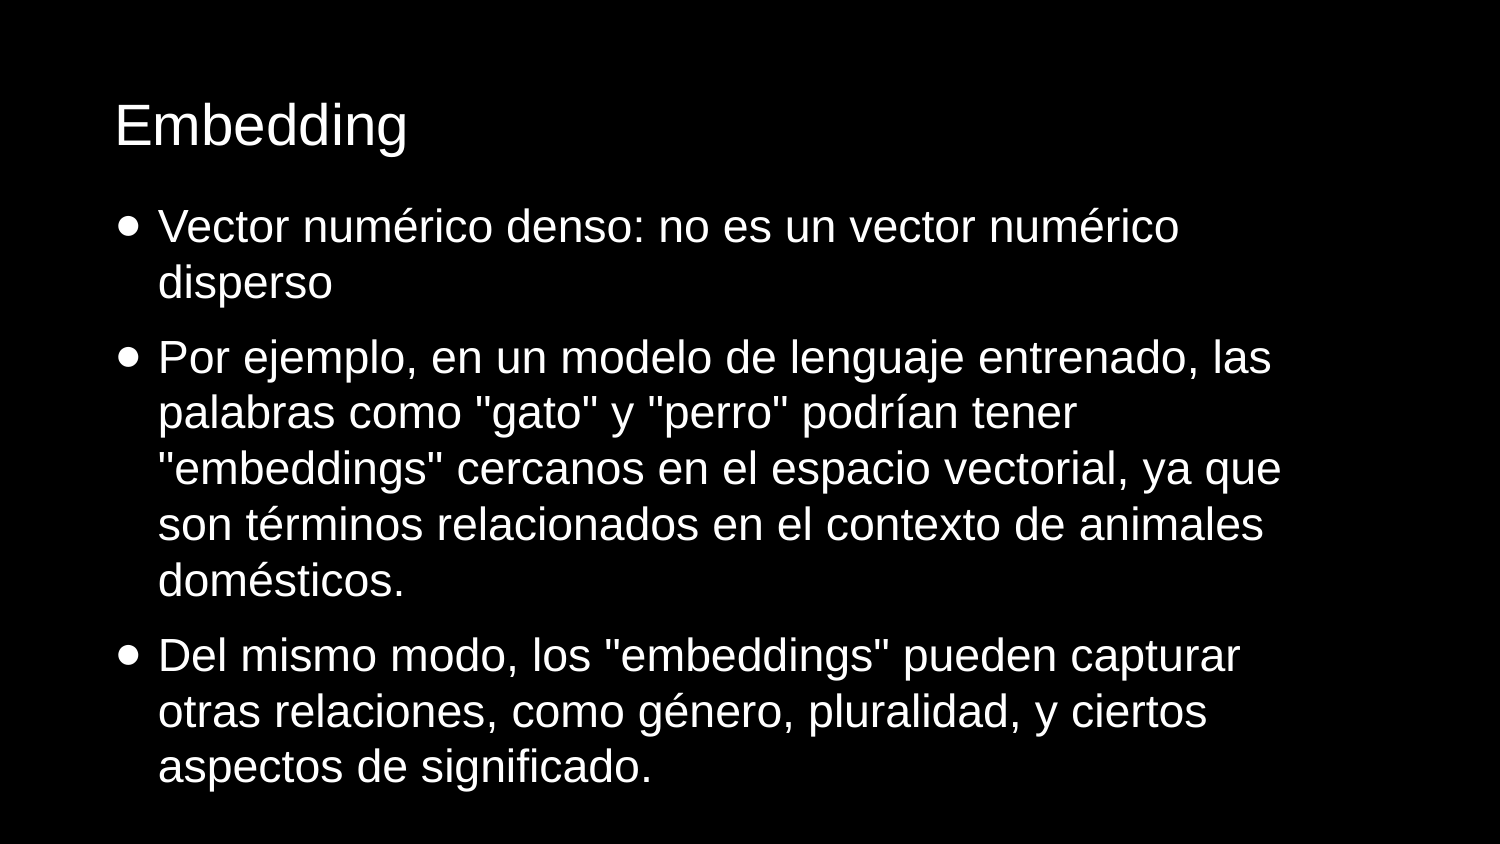

# Embedding
Vector numérico denso: no es un vector numérico disperso
Por ejemplo, en un modelo de lenguaje entrenado, las palabras como "gato" y "perro" podrían tener "embeddings" cercanos en el espacio vectorial, ya que son términos relacionados en el contexto de animales domésticos.
Del mismo modo, los "embeddings" pueden capturar otras relaciones, como género, pluralidad, y ciertos aspectos de significado.